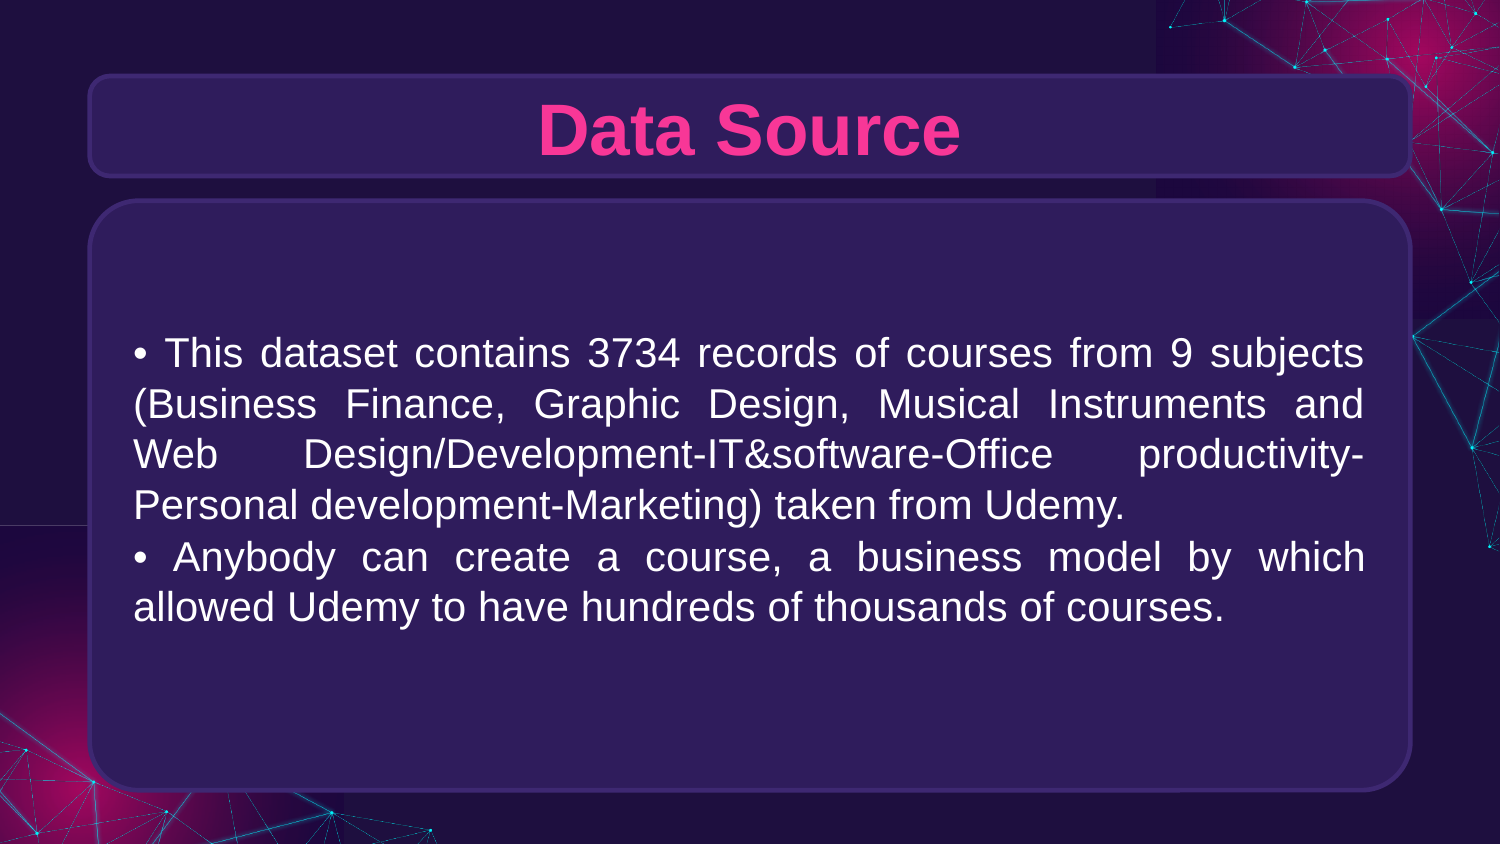

# Data Source
• This dataset contains 3734 records of courses from 9 subjects (Business Finance, Graphic Design, Musical Instruments and Web Design/Development-IT&software-Office productivity-Personal development-Marketing) taken from Udemy.
• Anybody can create a course, a business model by which allowed Udemy to have hundreds of thousands of courses.